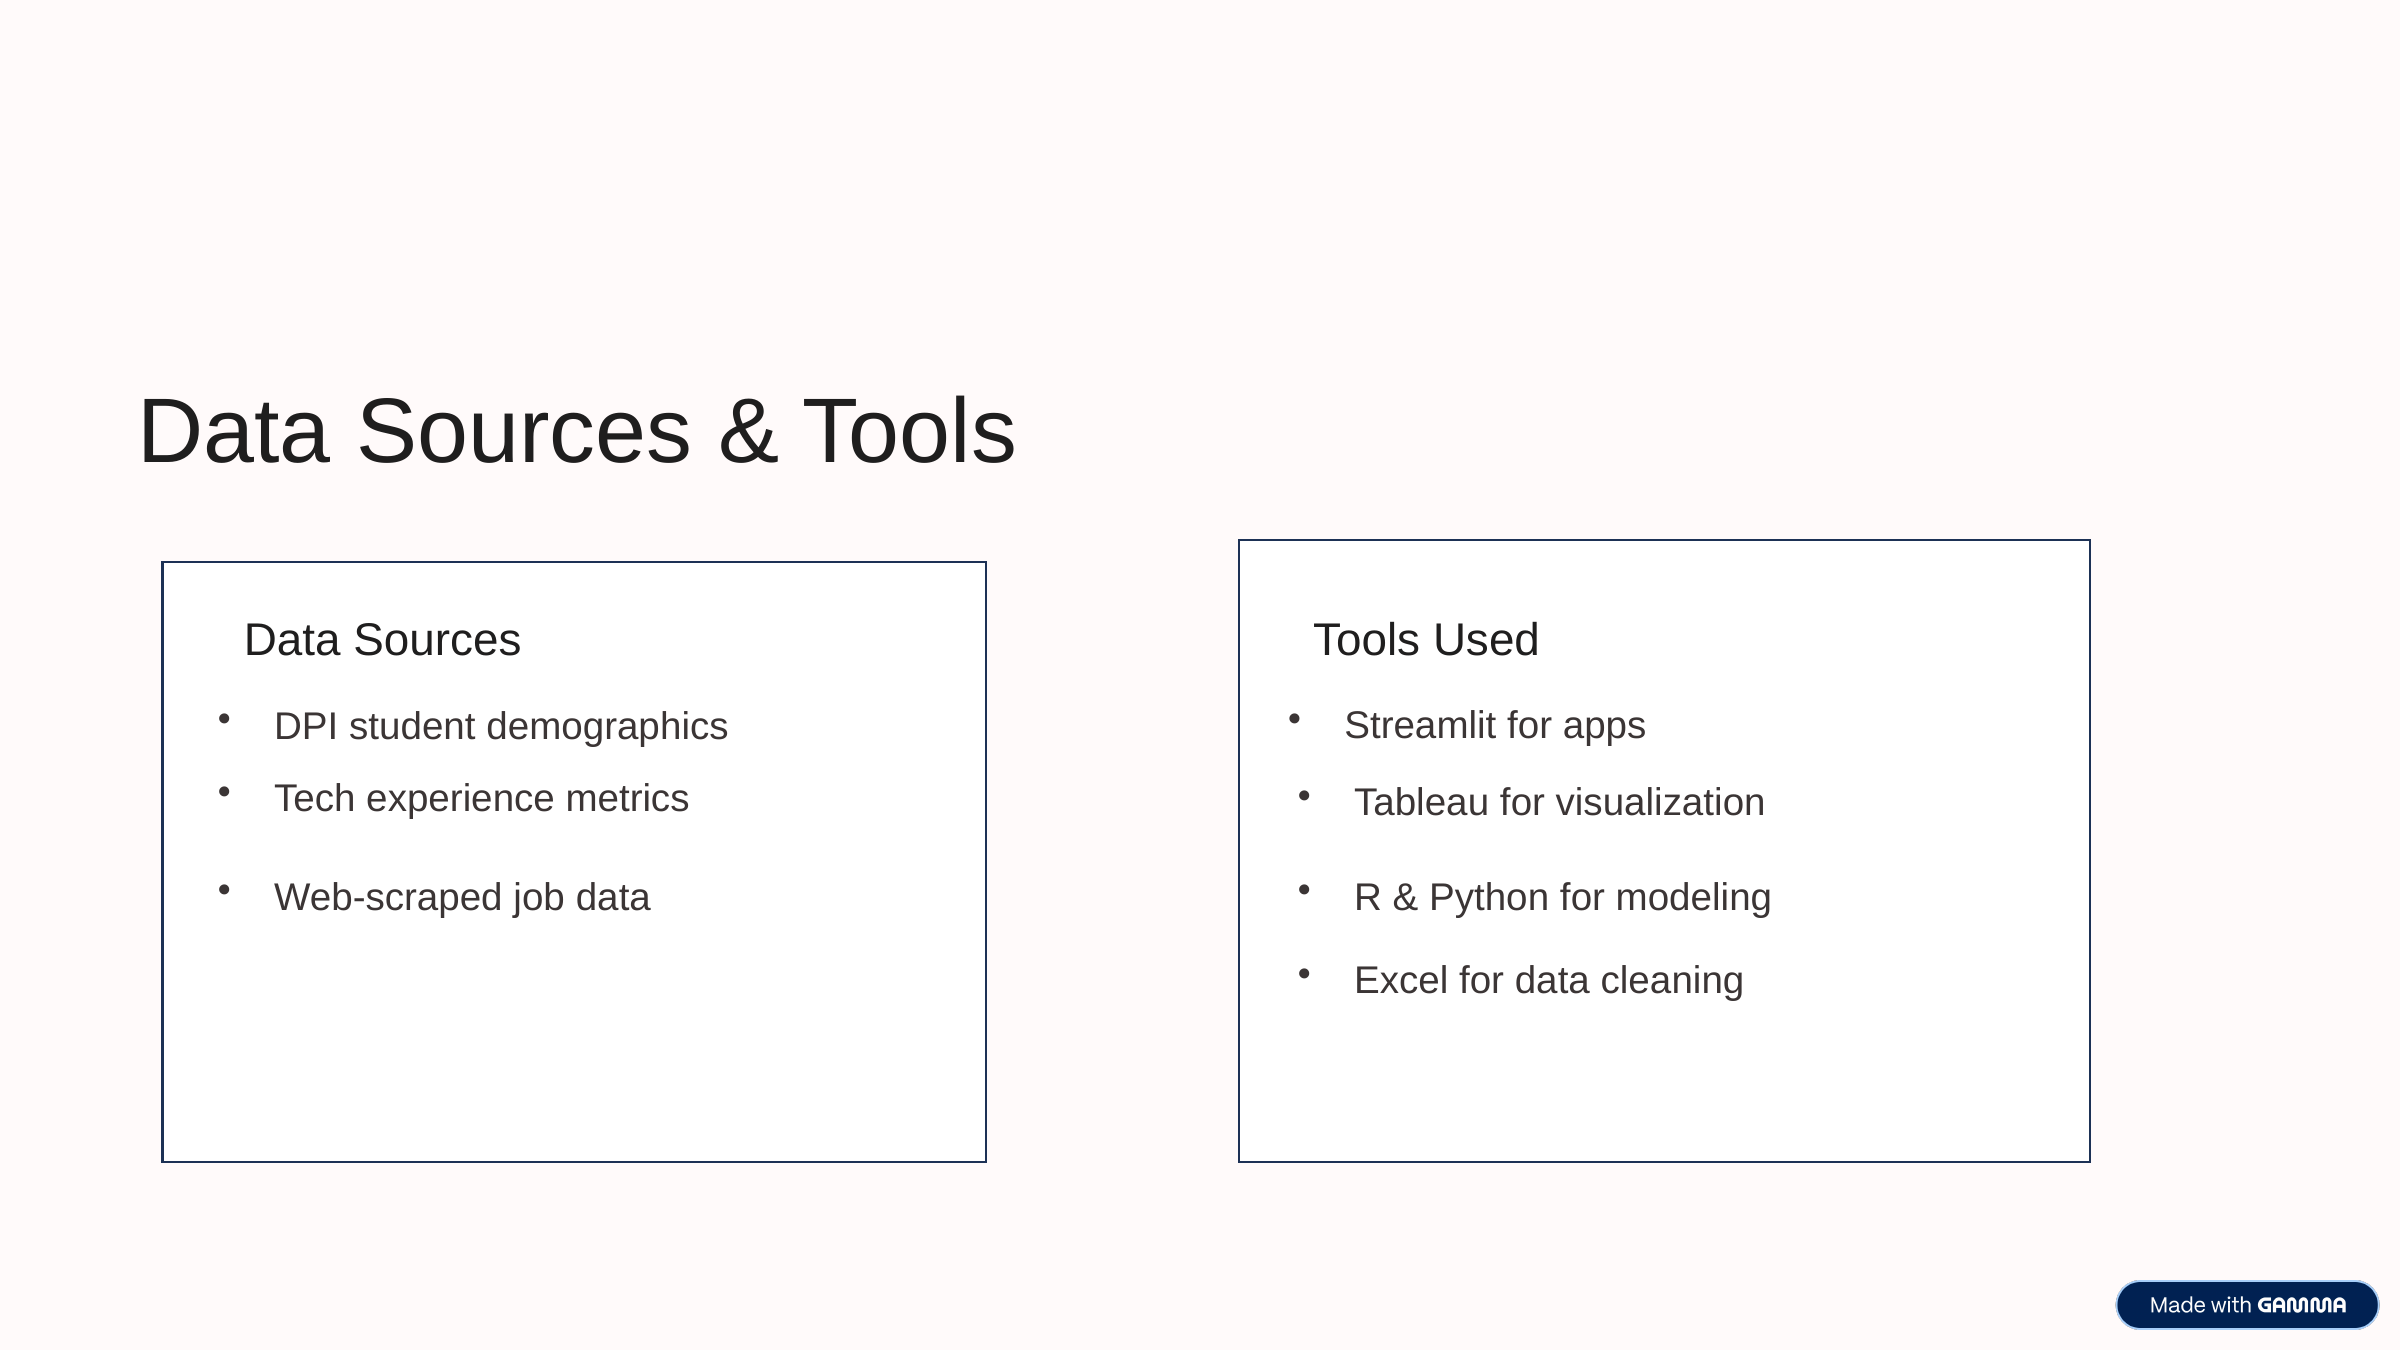

Data Sources & Tools

Tools Used
Data Sources
Streamlit for apps
DPI student demographics
Tech experience metrics
Tableau for visualization
Web-scraped job data
R & Python for modeling

Excel for data cleaning